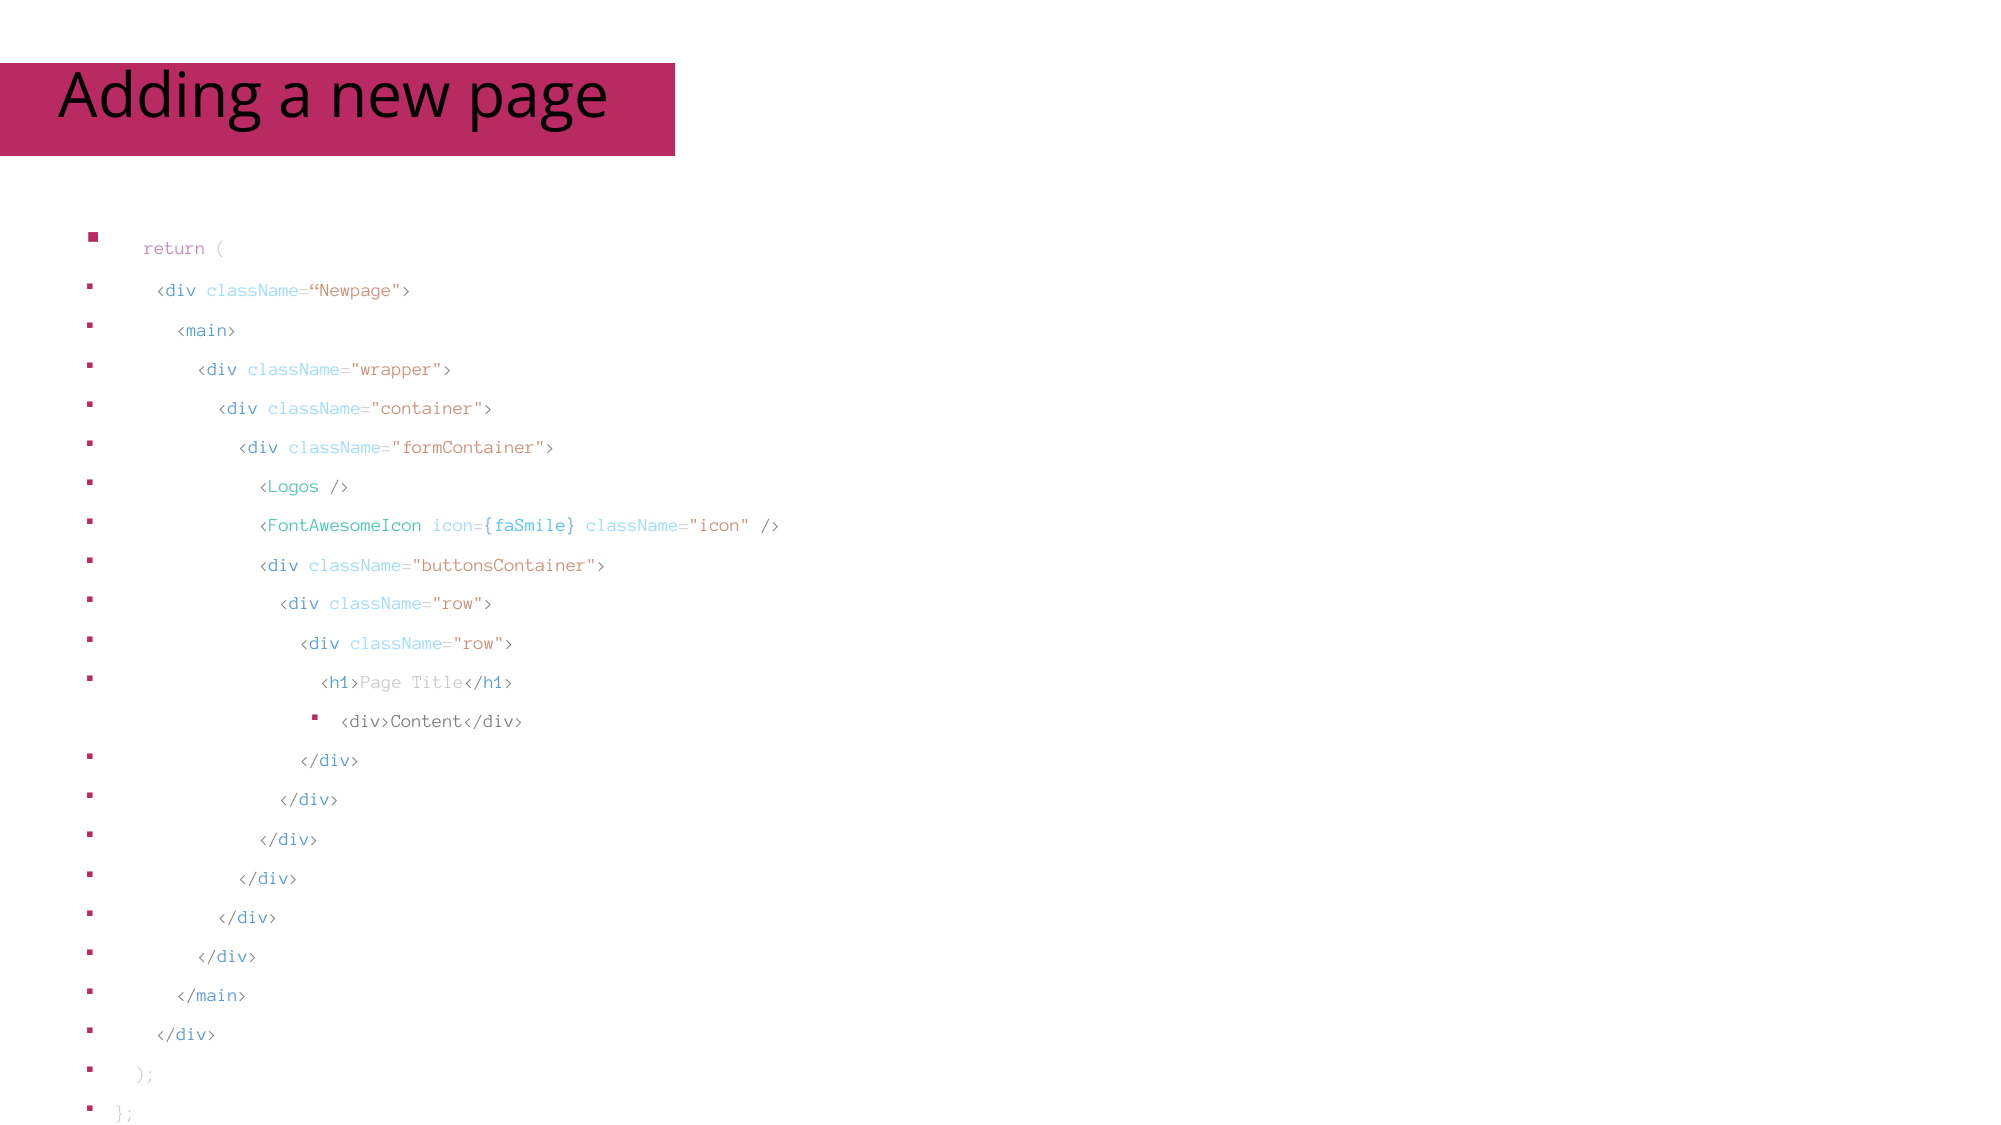

# Adding a new page
   return (
    <div className=“Newpage">
      <main>
        <div className="wrapper">
          <div className="container">
            <div className="formContainer">
              <Logos />
              <FontAwesomeIcon icon={faSmile} className="icon" />
              <div className="buttonsContainer">
                <div className="row">
                  <div className="row">
                    <h1>Page Title</h1>
<div>Content</div>
                  </div>
                </div>
              </div>
            </div>
          </div>
        </div>
      </main>
    </div>
  );
};